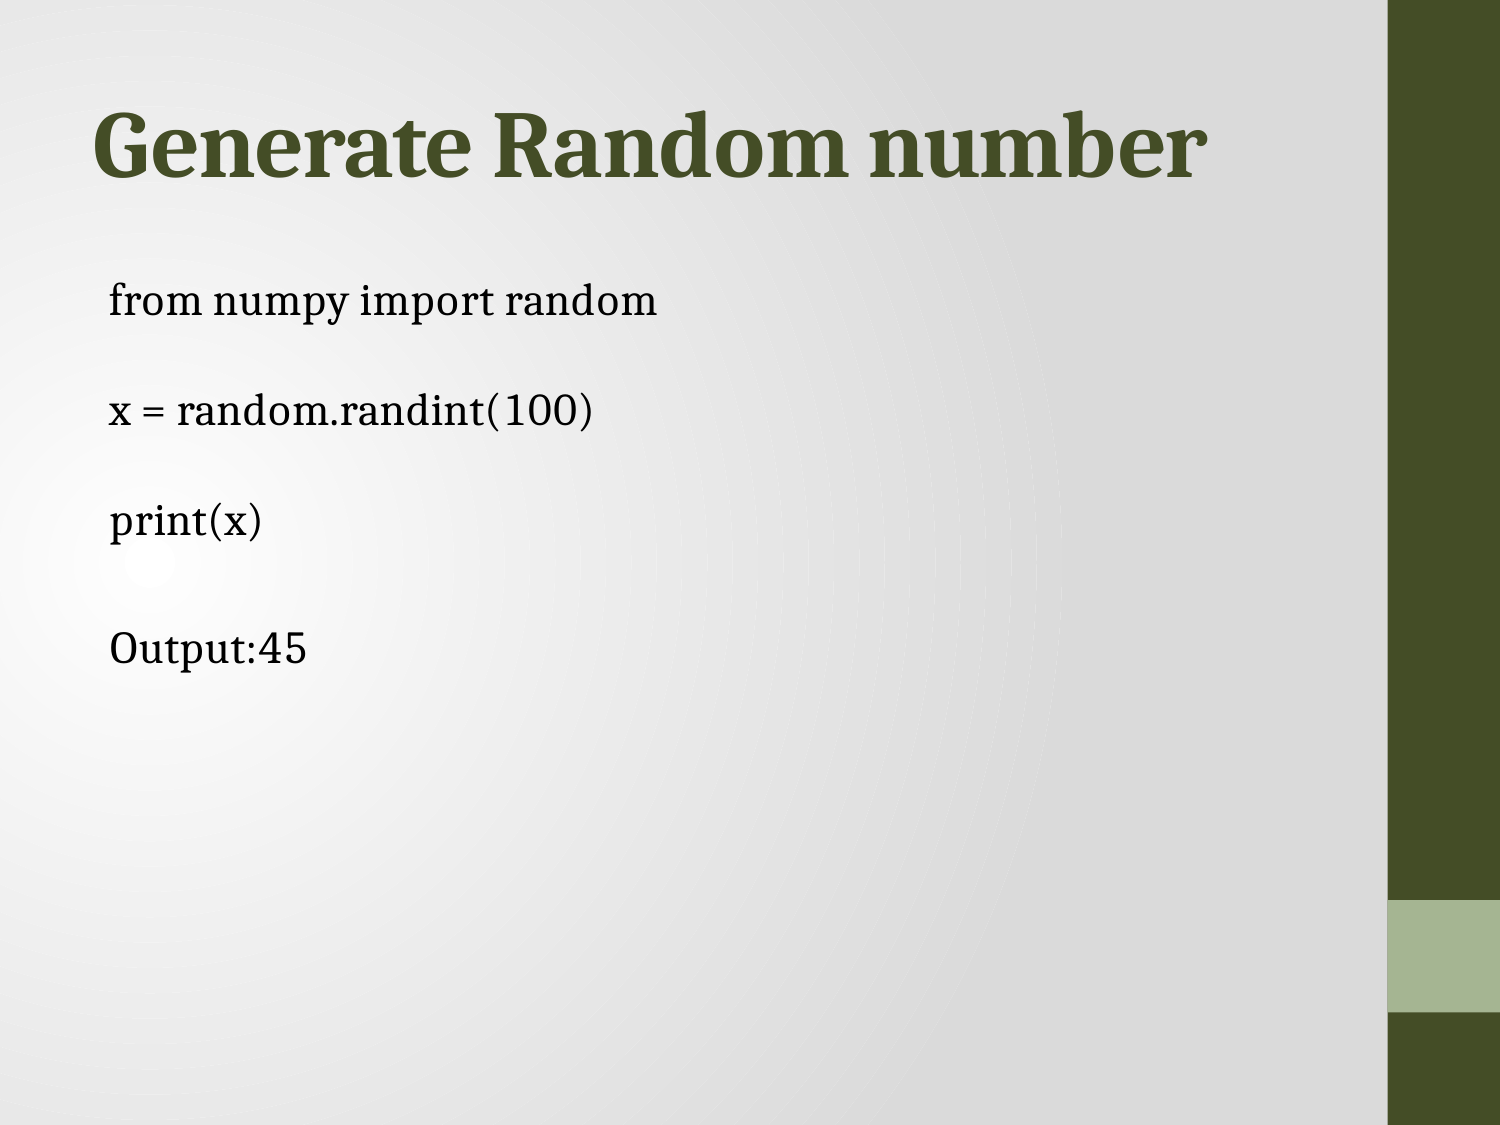

# Generate Random number
from numpy import random
x = random.randint(100)
print(x)

Output:45